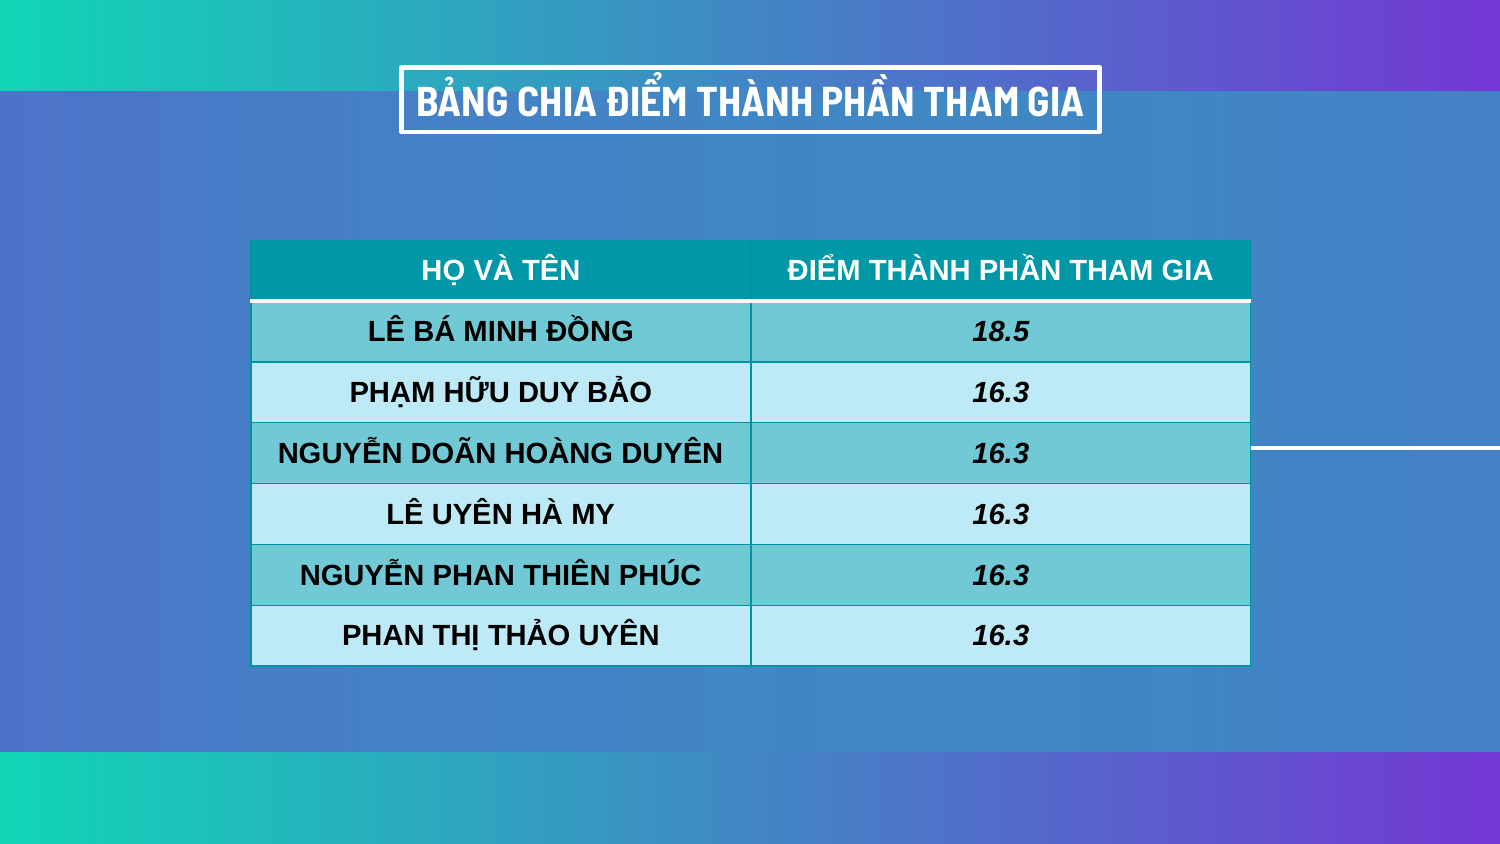

BẢNG CHIA ĐIỂM THÀNH PHẦN THAM GIA
| HỌ VÀ TÊN | ĐIỂM THÀNH PHẦN THAM GIA |
| --- | --- |
| LÊ BÁ MINH ĐỒNG | 18.5 |
| PHẠM HỮU DUY BẢO | 16.3 |
| NGUYỄN DOÃN HOÀNG DUYÊN | 16.3 |
| LÊ UYÊN HÀ MY | 16.3 |
| NGUYỄN PHAN THIÊN PHÚC | 16.3 |
| PHAN THỊ THẢO UYÊN | 16.3 |